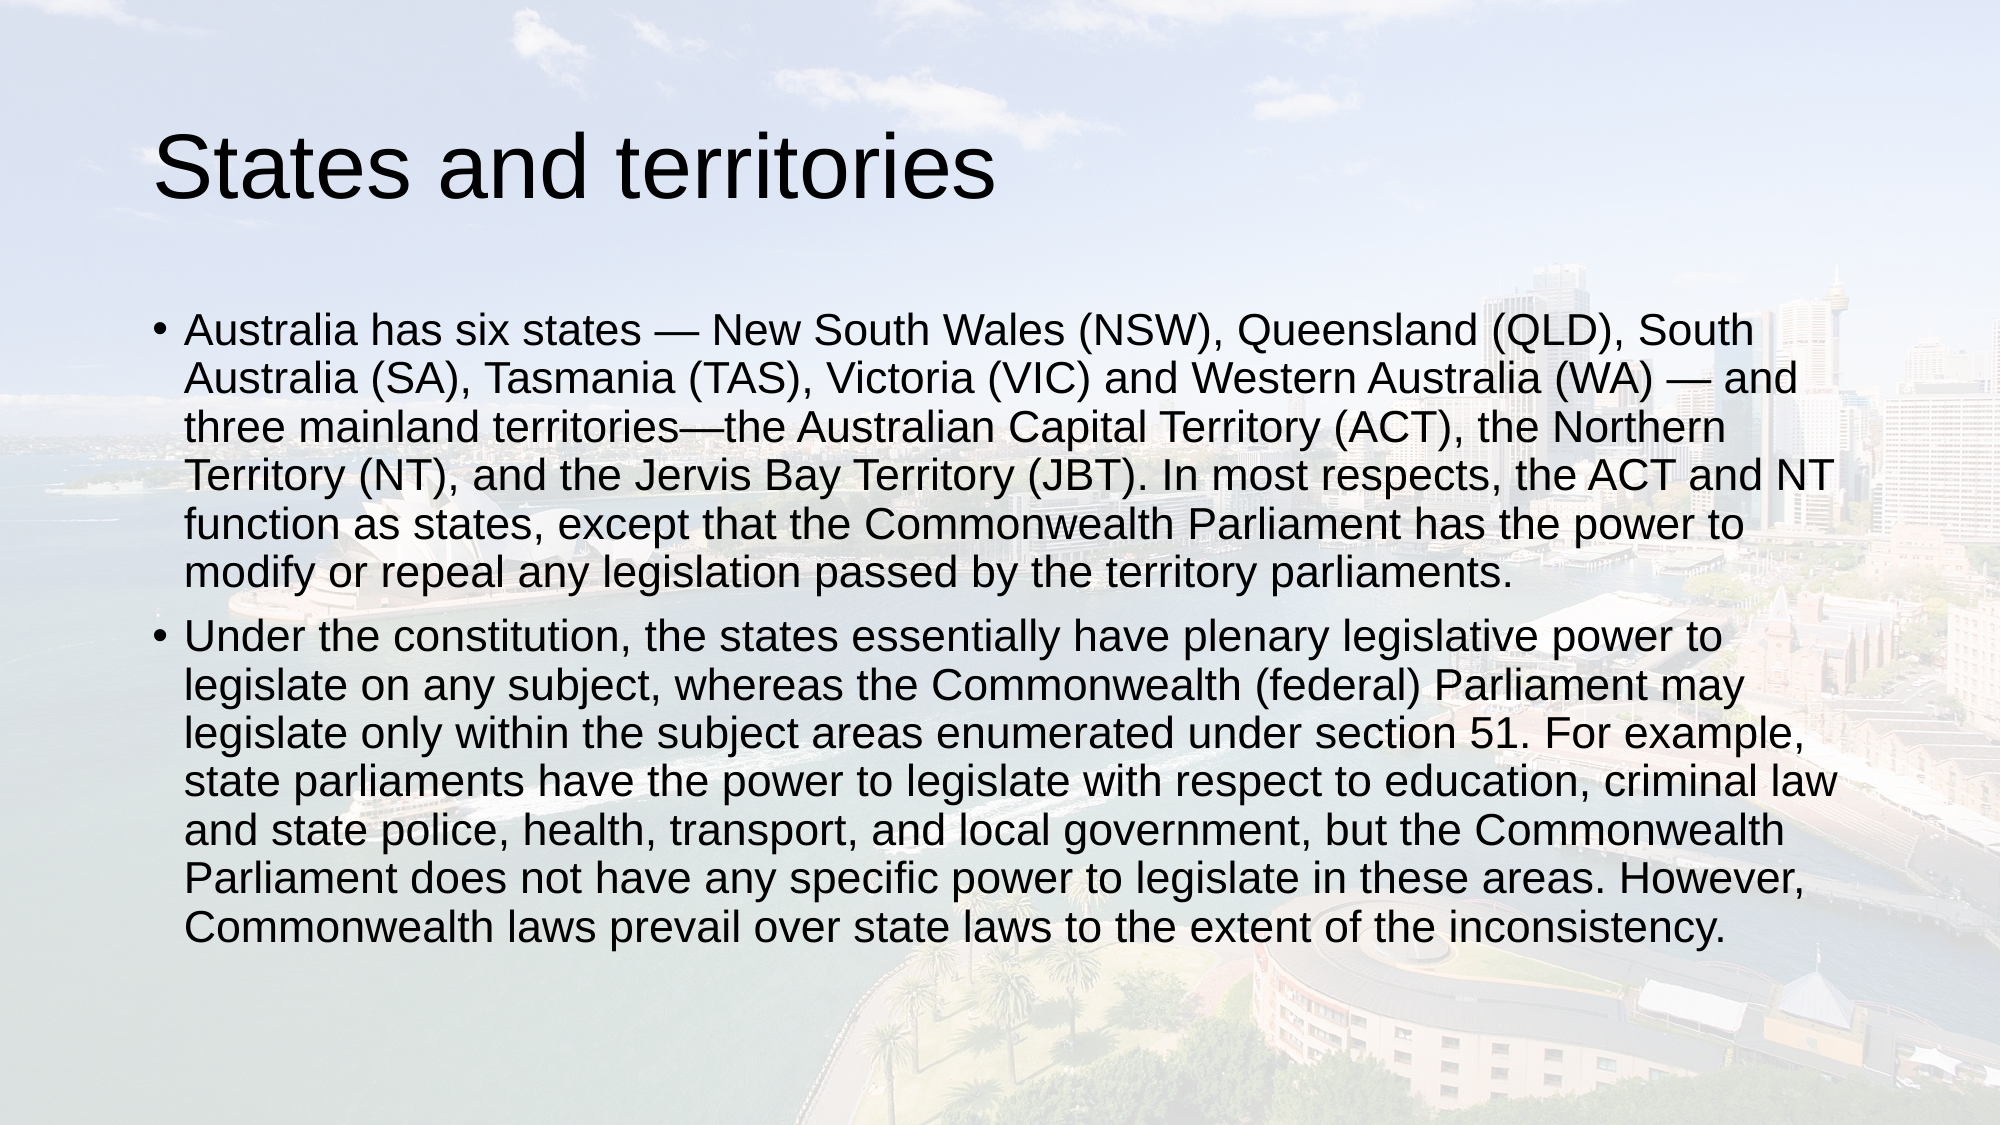

# States and territories
Australia has six states — New South Wales (NSW), Queensland (QLD), South Australia (SA), Tasmania (TAS), Victoria (VIC) and Western Australia (WA) — and three mainland territories—the Australian Capital Territory (ACT), the Northern Territory (NT), and the Jervis Bay Territory (JBT). In most respects, the ACT and NT function as states, except that the Commonwealth Parliament has the power to modify or repeal any legislation passed by the territory parliaments.
Under the constitution, the states essentially have plenary legislative power to legislate on any subject, whereas the Commonwealth (federal) Parliament may legislate only within the subject areas enumerated under section 51. For example, state parliaments have the power to legislate with respect to education, criminal law and state police, health, transport, and local government, but the Commonwealth Parliament does not have any specific power to legislate in these areas. However, Commonwealth laws prevail over state laws to the extent of the inconsistency.